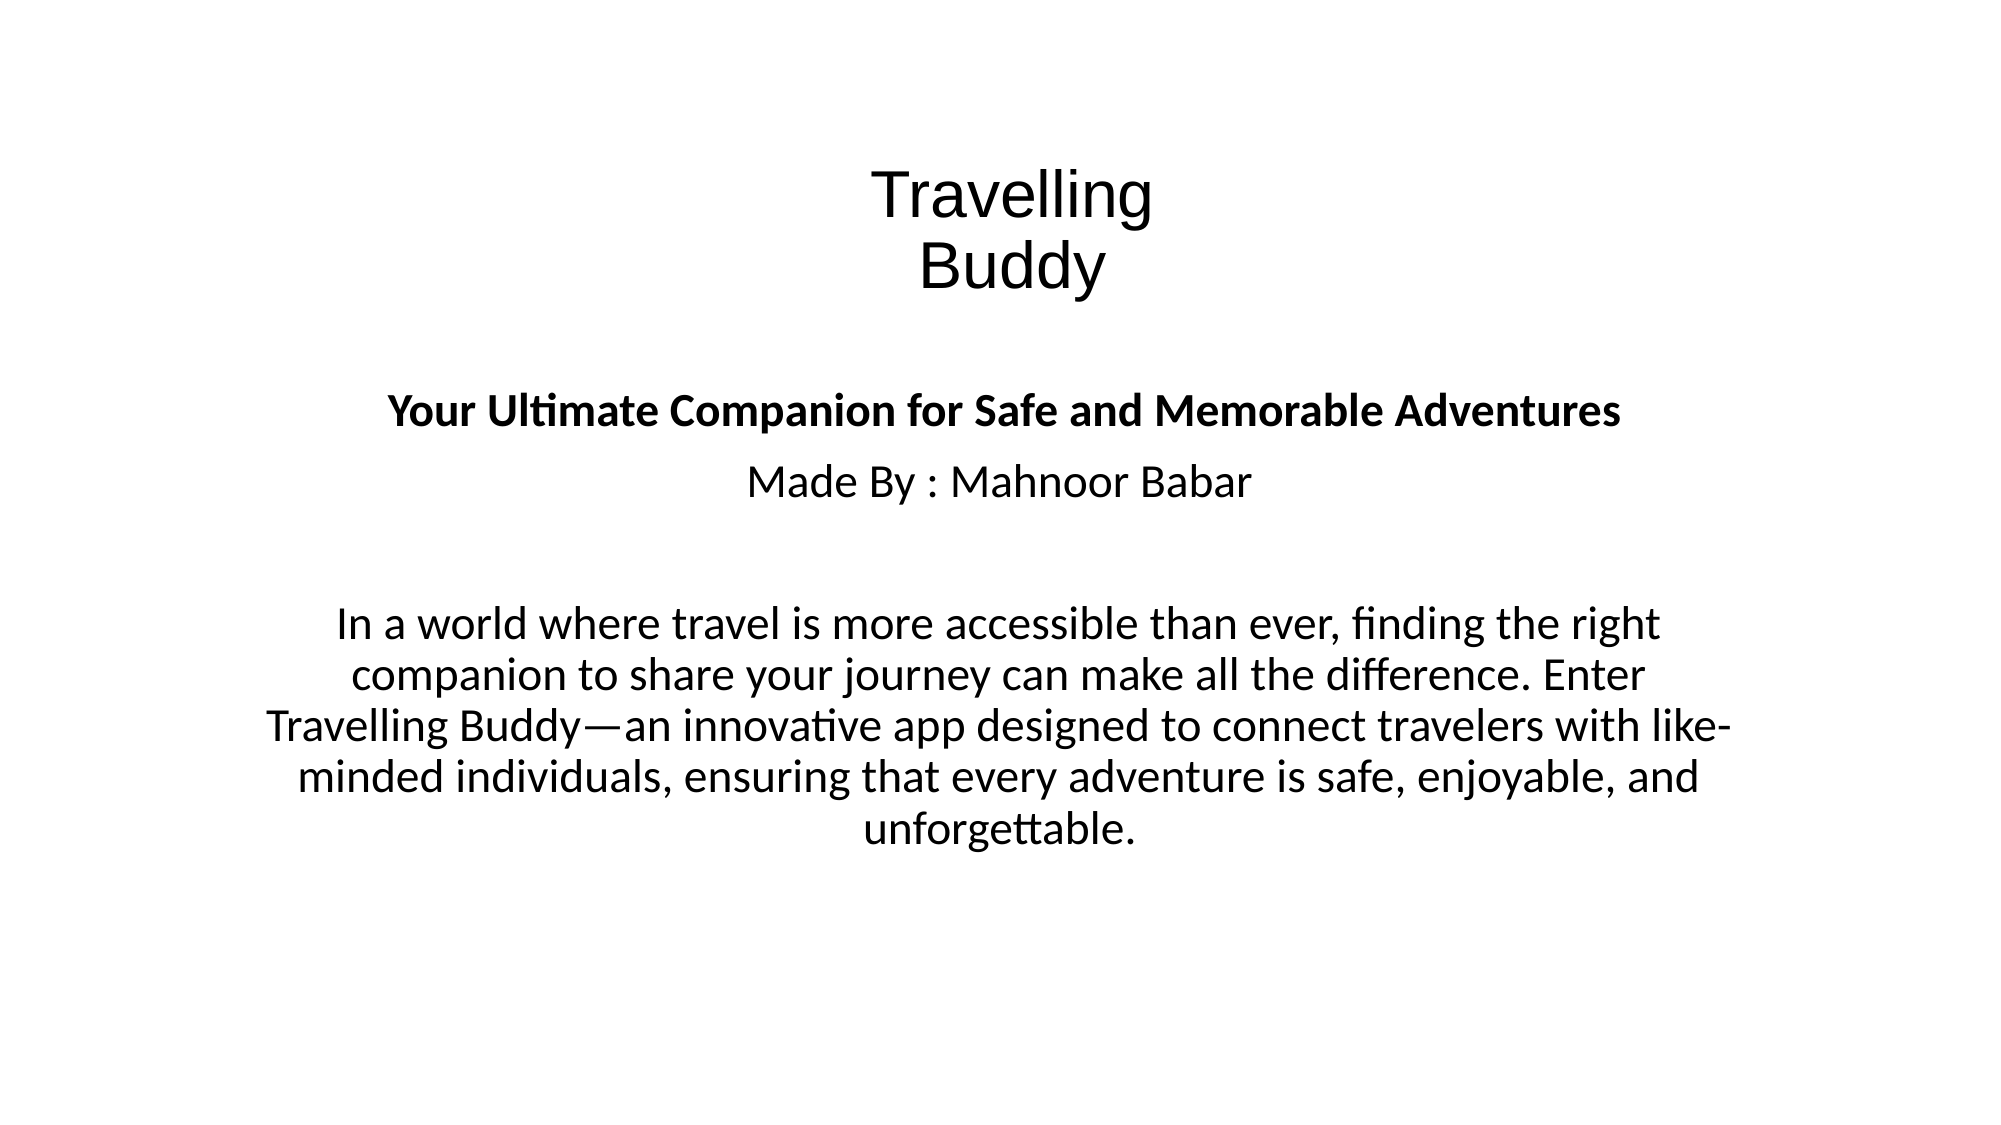

# Travelling Buddy
 Your Ultimate Companion for Safe and Memorable Adventures
Made By : Mahnoor Babar

In a world where travel is more accessible than ever, finding the right companion to share your journey can make all the difference. Enter Travelling Buddy—an innovative app designed to connect travelers with like-minded individuals, ensuring that every adventure is safe, enjoyable, and unforgettable.